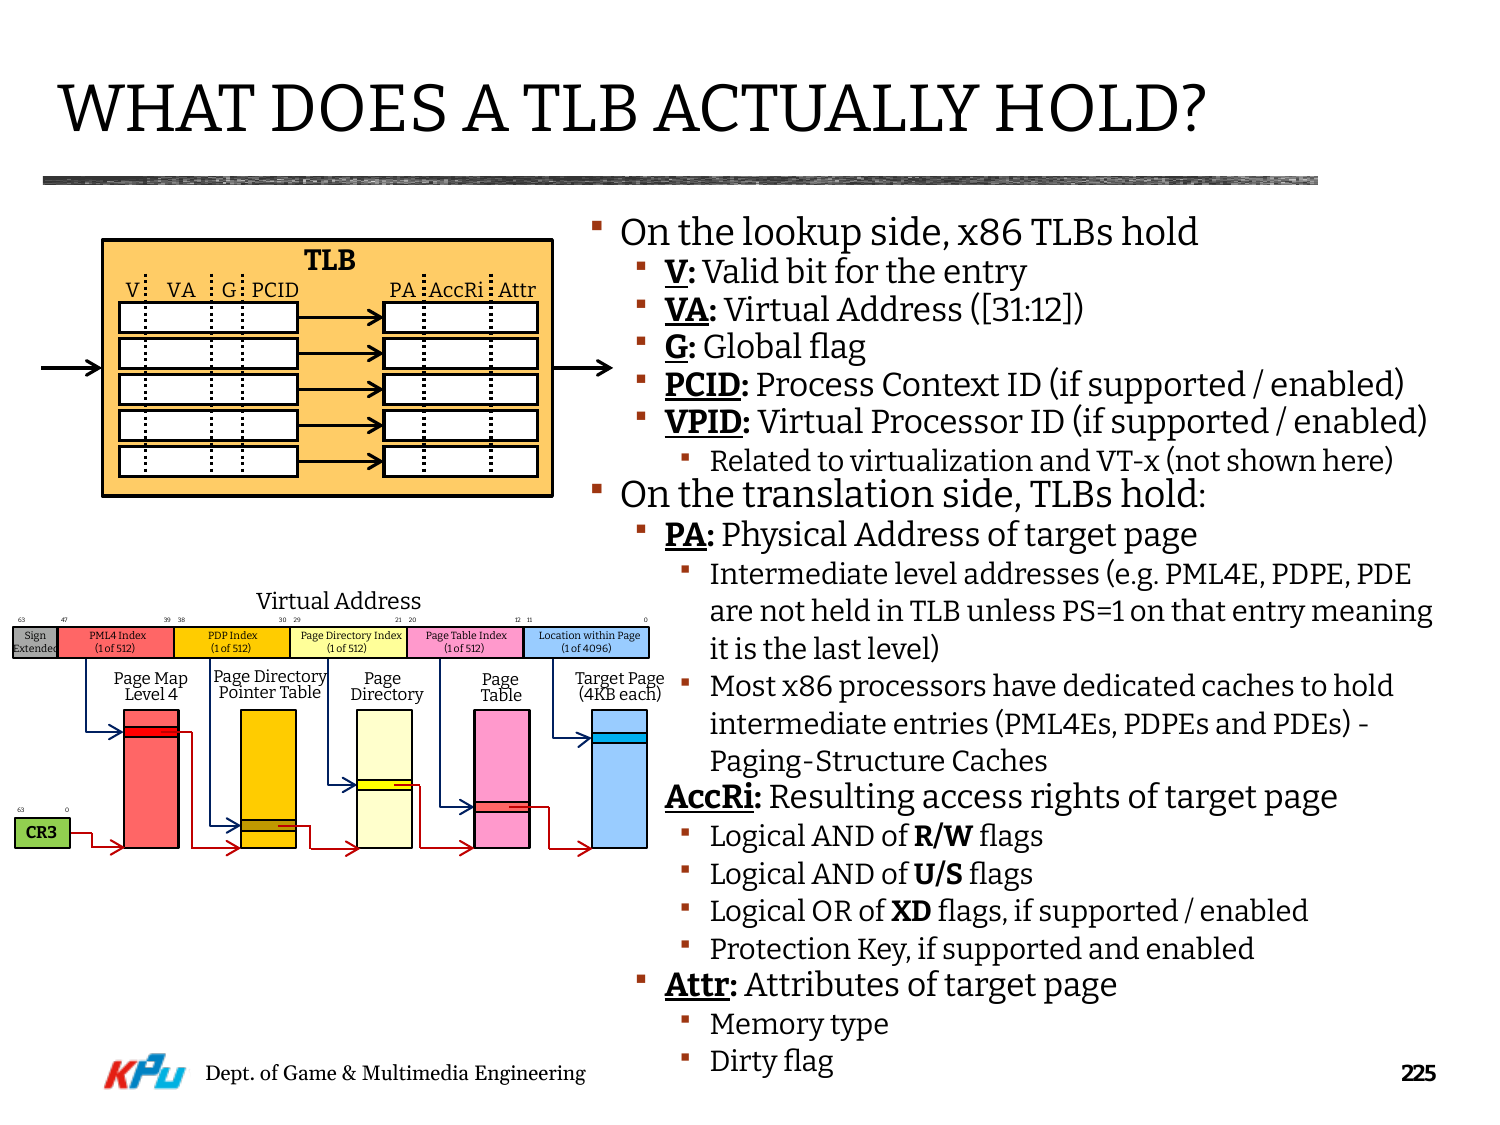

# What Does A TLB Actually Hold?
On the lookup side, x86 TLBs hold
V: Valid bit for the entry
VA: Virtual Address ([31:12])
G: Global flag
PCID: Process Context ID (if supported / enabled)
VPID: Virtual Processor ID (if supported / enabled)
Related to virtualization and VT-x (not shown here)
On the translation side, TLBs hold:
PA: Physical Address of target page
Intermediate level addresses (e.g. PML4E, PDPE, PDE are not held in TLB unless PS=1 on that entry meaning it is the last level)
Most x86 processors have dedicated caches to hold intermediate entries (PML4Es, PDPEs and PDEs) - Paging-Structure Caches
AccRi: Resulting access rights of target page
Logical AND of R/W flags
Logical AND of U/S flags
Logical OR of XD flags, if supported / enabled
Protection Key, if supported and enabled
Attr: Attributes of target page
Memory type
Dirty flag

TLB

VVAGPCID
PAAccRiAttr

Virtual Address
63
47	3938
3029
2120	12
11	0

Sign
Extended
PML4 Index
(1 of 512)
PDP Index
(1 of 512)
Page Directory Index
(1 of 512)
Page Table Index
(1 of 512)
Location within Page
(1 of 4096)

Page Directory
Pointer Table
Page Map
Level 4
Page
Directory
Target Page
(4KB each)
Page
Table

63	0

CR3

Dept. of Game & Multimedia Engineering
225